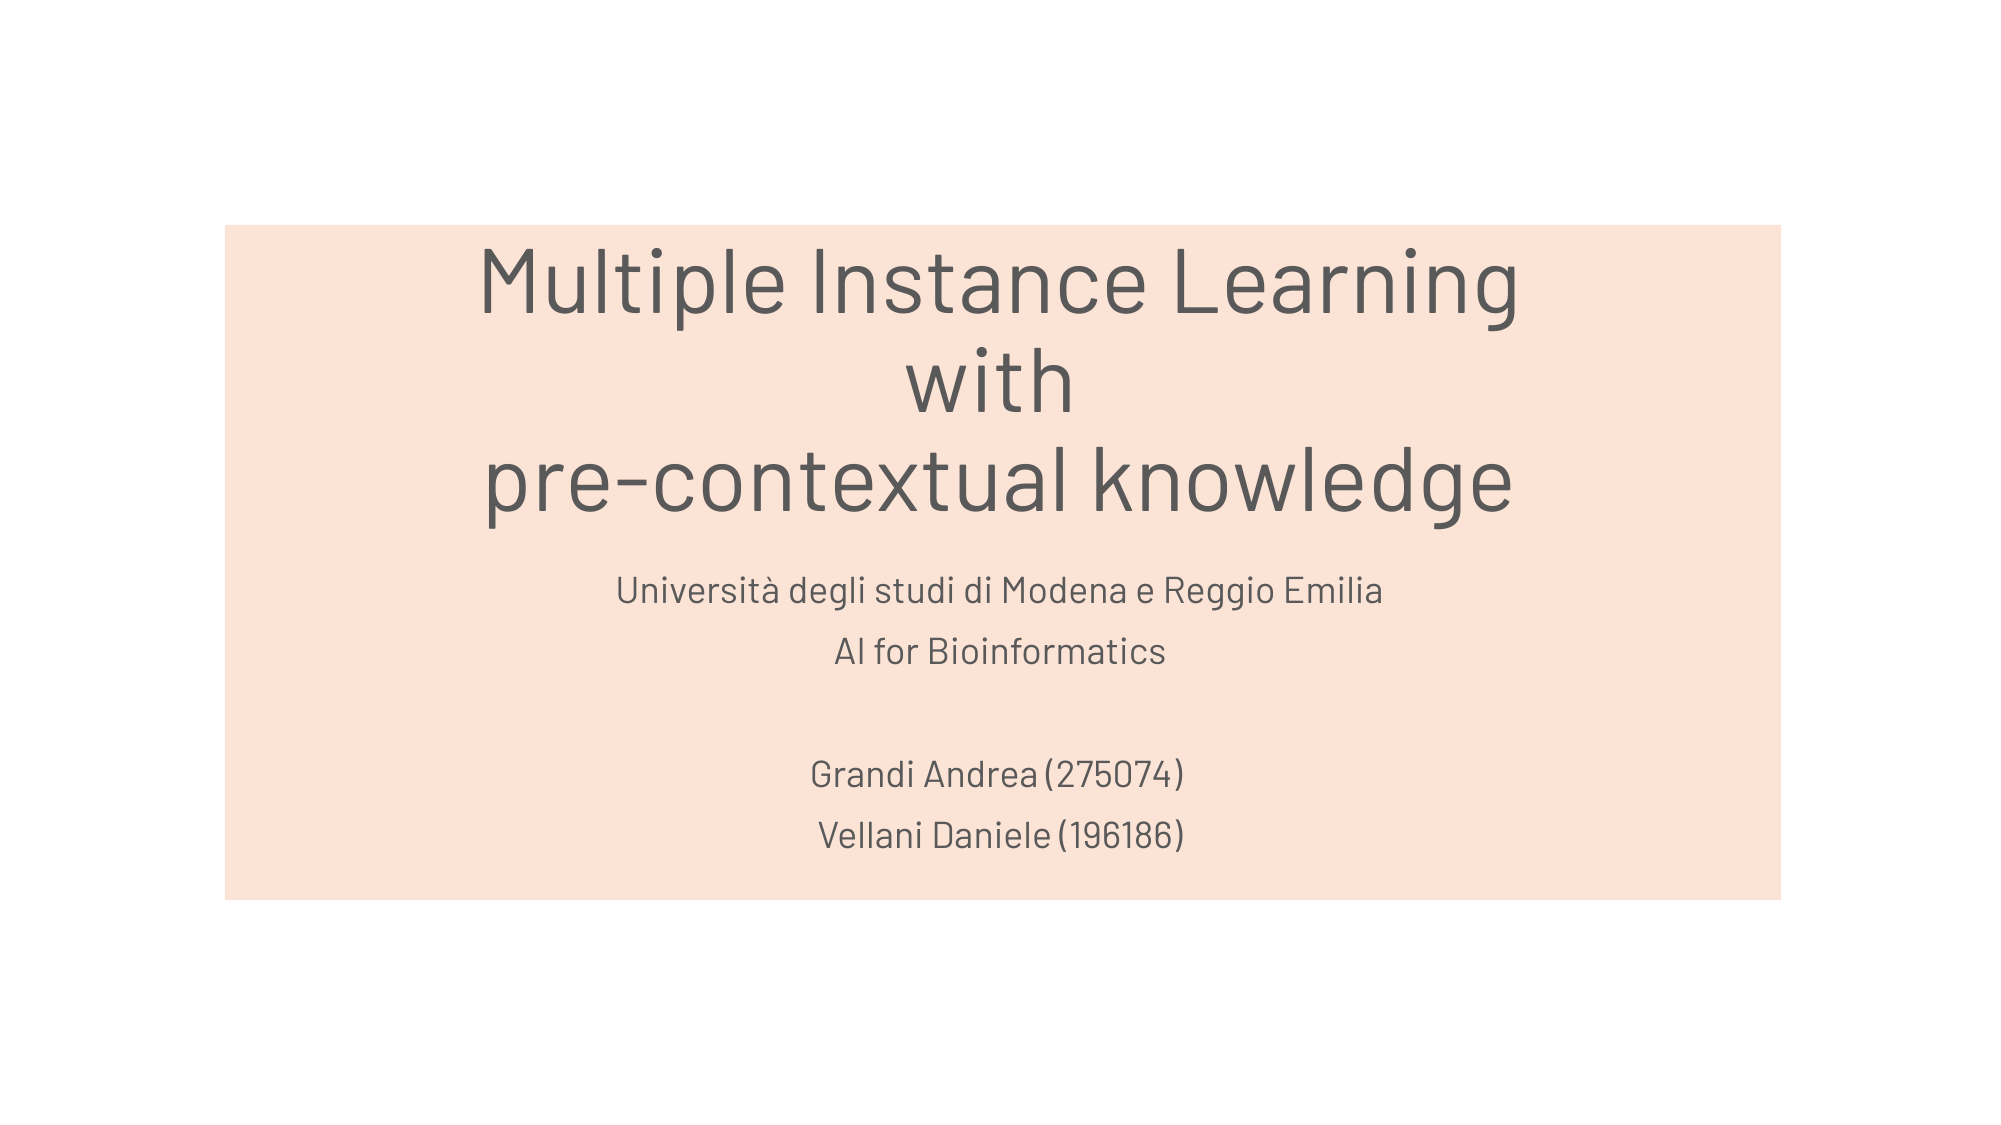

# Multiple Instance Learning with pre-contextual knowledge
Università degli studi di Modena e Reggio Emilia
AI for Bioinformatics

Grandi Andrea (275074)
Vellani Daniele (196186)